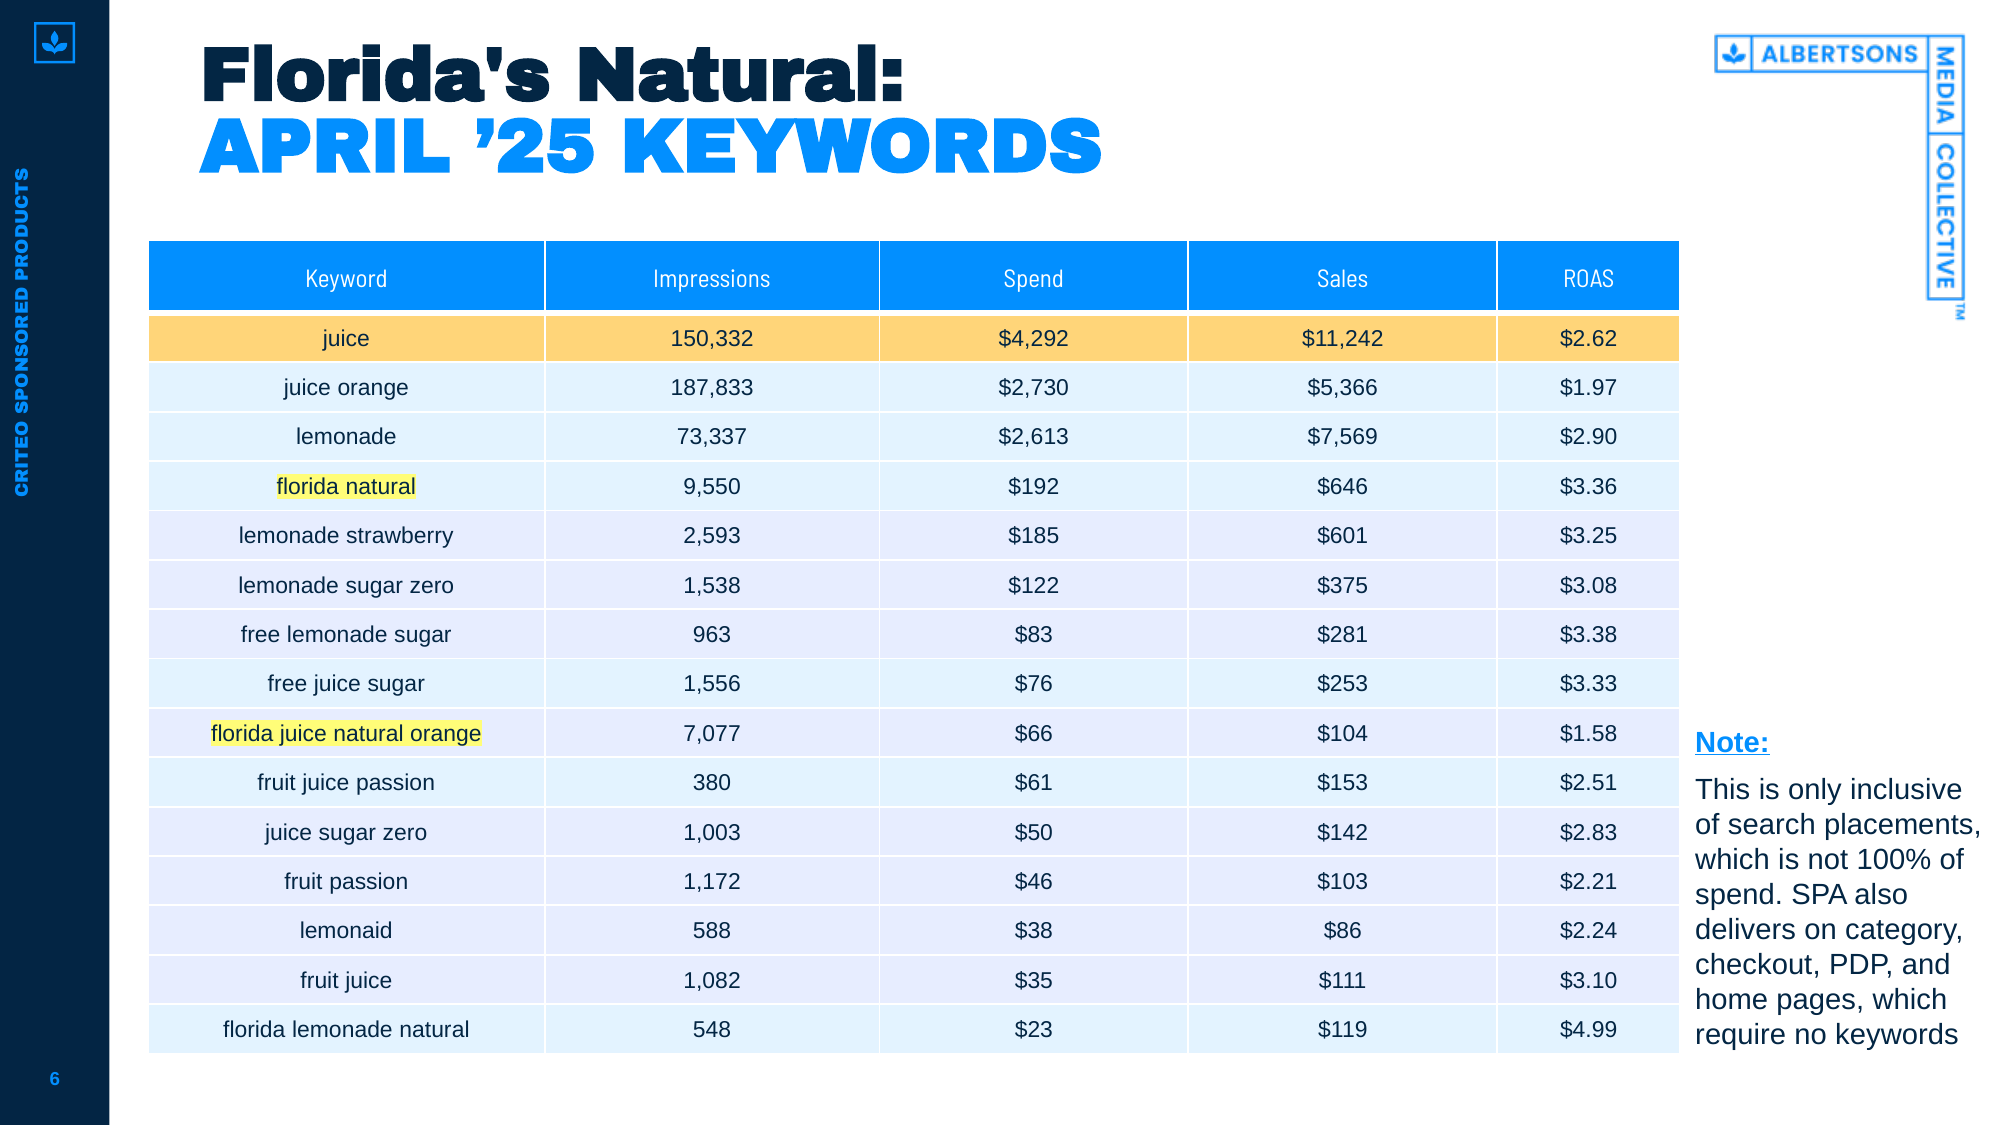

# Florida's Natural: APRIL ’25 KEYWORDS
Criteo sponsored products

| Keyword | Impressions | Spend | Sales | ROAS |
| --- | --- | --- | --- | --- |
| juice | 150,332 | $4,292 | $11,242 | $2.62 |
| juice orange | 187,833 | $2,730 | $5,366 | $1.97 |
| lemonade | 73,337 | $2,613 | $7,569 | $2.90 |
| florida natural | 9,550 | $192 | $646 | $3.36 |
| lemonade strawberry | 2,593 | $185 | $601 | $3.25 |
| lemonade sugar zero | 1,538 | $122 | $375 | $3.08 |
| free lemonade sugar | 963 | $83 | $281 | $3.38 |
| free juice sugar | 1,556 | $76 | $253 | $3.33 |
| florida juice natural orange | 7,077 | $66 | $104 | $1.58 |
| fruit juice passion | 380 | $61 | $153 | $2.51 |
| juice sugar zero | 1,003 | $50 | $142 | $2.83 |
| fruit passion | 1,172 | $46 | $103 | $2.21 |
| lemonaid | 588 | $38 | $86 | $2.24 |
| fruit juice | 1,082 | $35 | $111 | $3.10 |
| florida lemonade natural | 548 | $23 | $119 | $4.99 |
Note:
This is only inclusive of search placements, which is not 100% of spend. SPA also delivers on category, checkout, PDP, and home pages, which require no keywords